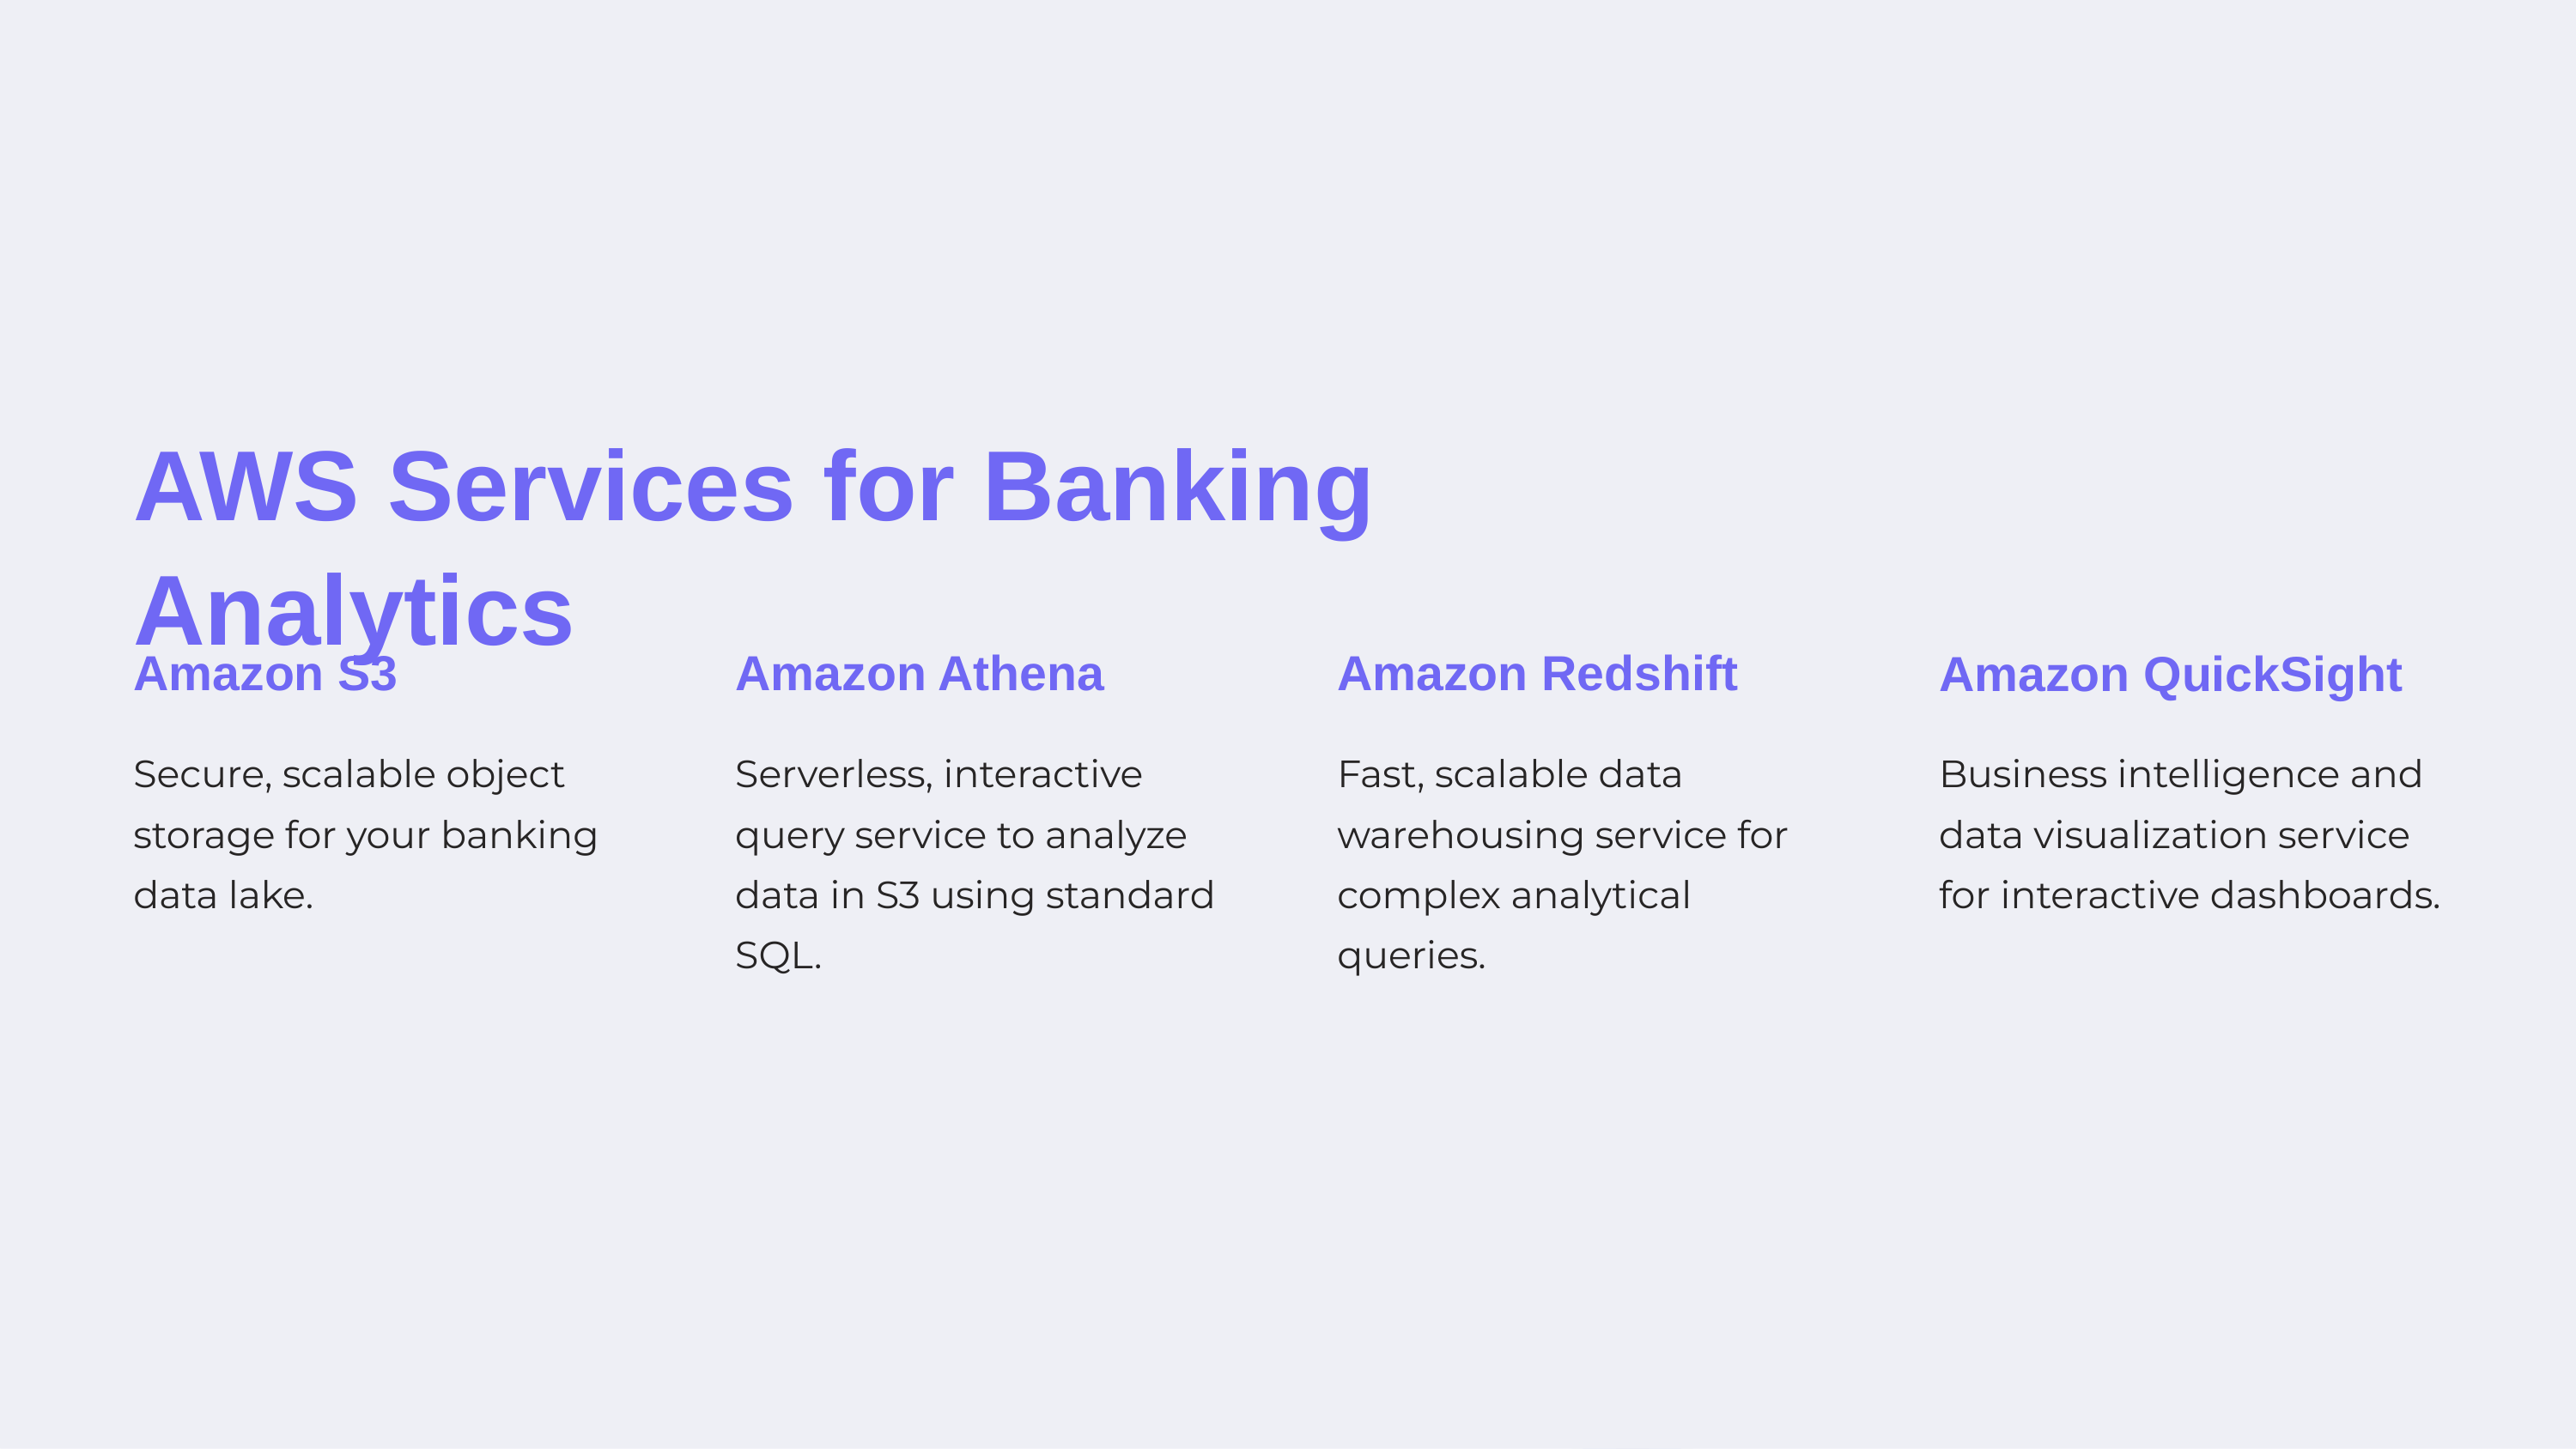

AWS Services for Banking Analytics
Amazon S3
Amazon Athena
Amazon Redshift
Amazon QuickSight
Secure, scalable object storage for your banking data lake.
Serverless, interactive query service to analyze data in S3 using standard SQL.
Fast, scalable data warehousing service for complex analytical queries.
Business intelligence and data visualization service for interactive dashboards.